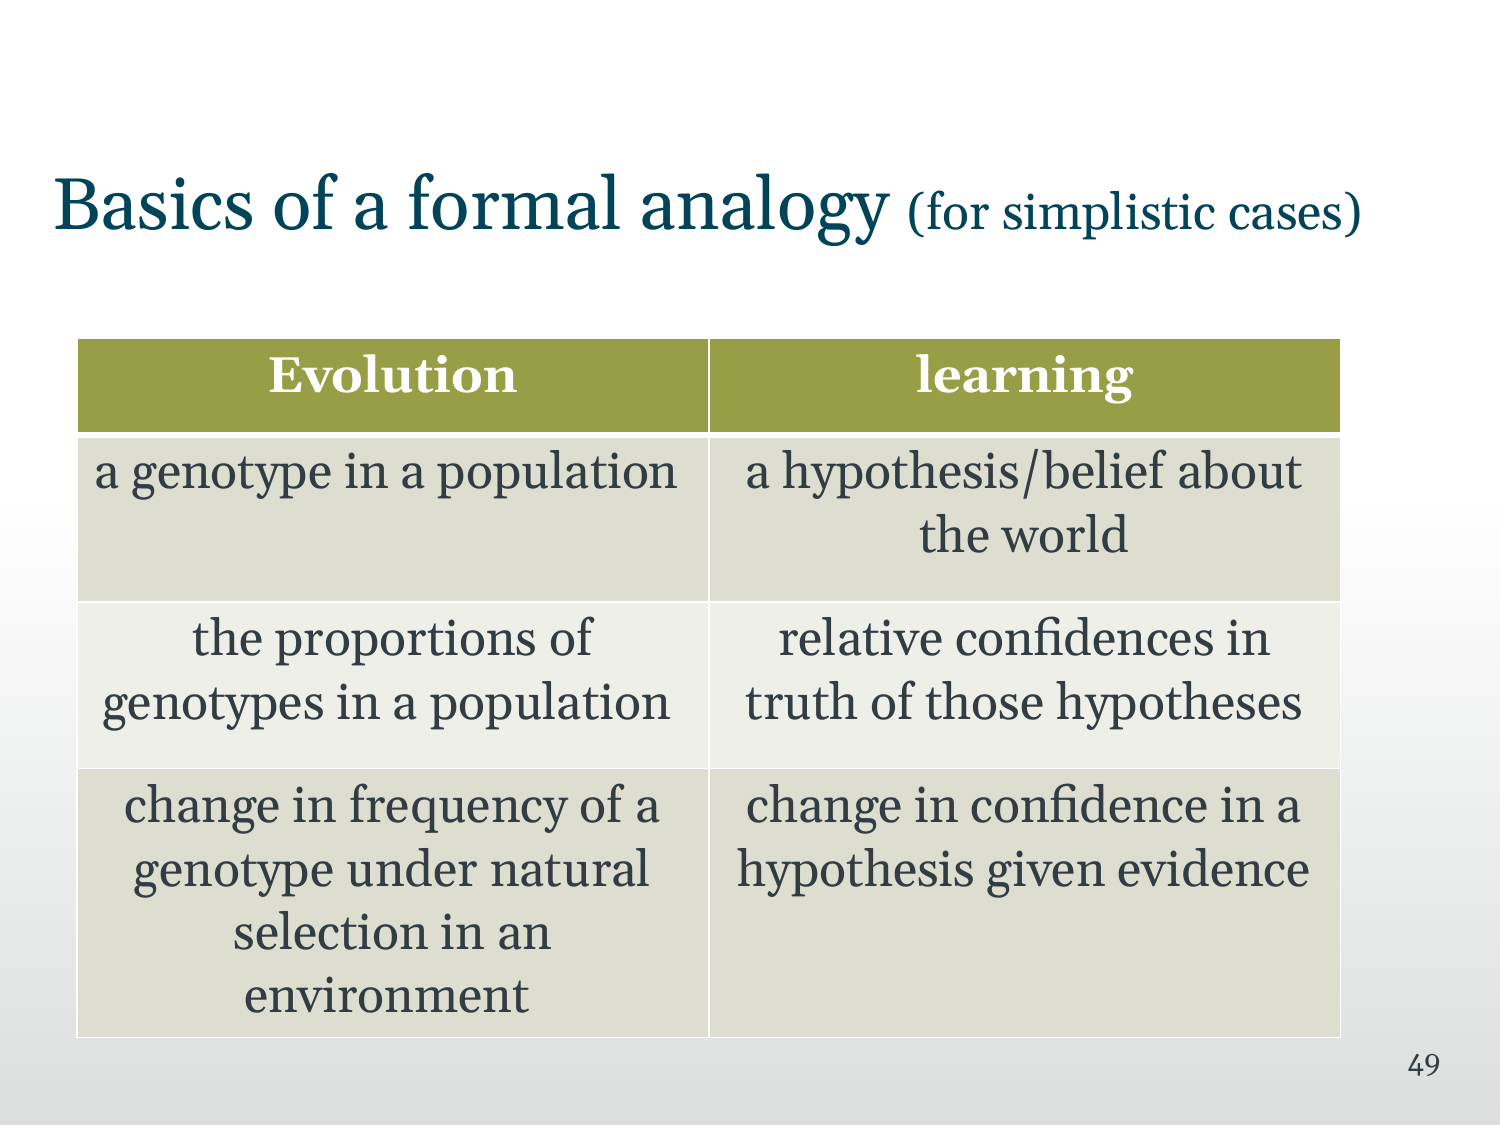

# Basics of a formal analogy (for simplistic cases)
| Evolution | learning |
| --- | --- |
| a genotype in a population | a hypothesis/belief about the world |
| the proportions of genotypes in a population | relative confidences in truth of those hypotheses |
| change in frequency of a genotype under natural selection in an environment | change in confidence in a hypothesis given evidence |
49